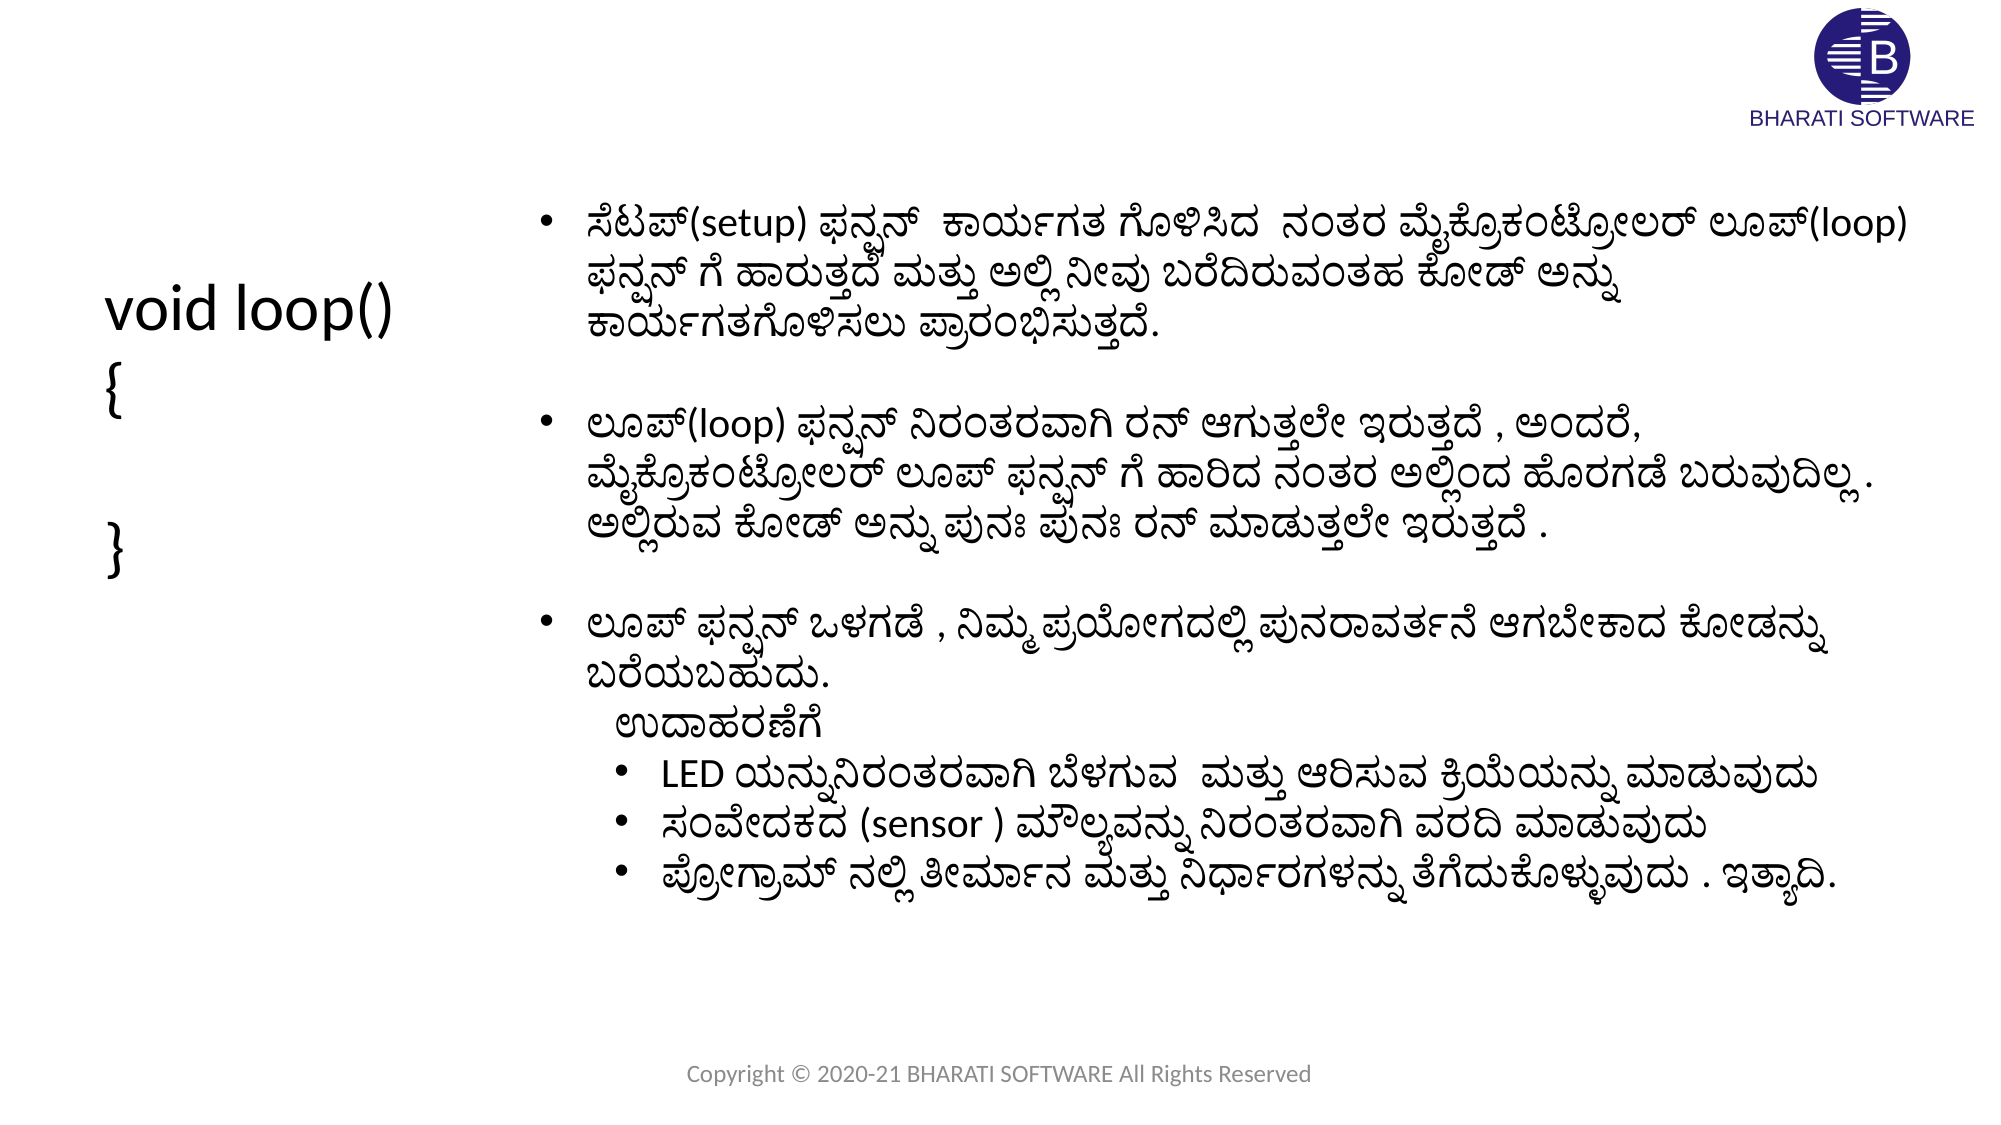

ಸೆಟಪ್(setup) ಫನ್ಷನ್  ಕಾರ್ಯಗತ ಗೊಳಿಸಿದ  ನಂತರ ಮೈಕ್ರೊಕಂಟ್ರೋಲರ್ ಲೂಪ್(loop) ಫನ್ಷನ್ ಗೆ ಹಾರುತ್ತದೆ ಮತ್ತು ಅಲ್ಲಿ ನೀವು ಬರೆದಿರುವಂತಹ ಕೋಡ್ ಅನ್ನು ಕಾರ್ಯಗತಗೊಳಿಸಲು ಪ್ರಾರಂಭಿಸುತ್ತದೆ.

ಲೂಪ್(loop) ಫನ್ಷನ್ ನಿರಂತರವಾಗಿ ರನ್ ಆಗುತ್ತಲೇ ಇರುತ್ತದೆ , ಅಂದರೆ, ಮೈಕ್ರೊಕಂಟ್ರೋಲರ್ ಲೂಪ್ ಫನ್ಷನ್ ಗೆ ಹಾರಿದ ನಂತರ ಅಲ್ಲಿಂದ ಹೊರಗಡೆ ಬರುವುದಿಲ್ಲ . ಅಲ್ಲಿರುವ ಕೋಡ್ ಅನ್ನು ಪುನಃ ಪುನಃ ರನ್ ಮಾಡುತ್ತಲೇ ಇರುತ್ತದೆ .

ಲೂಪ್ ಫನ್ಷನ್ ಒಳಗಡೆ , ನಿಮ್ಮ ಪ್ರಯೋಗದಲ್ಲಿ ಪುನರಾವರ್ತನೆ ಆಗಬೇಕಾದ ಕೋಡನ್ನು ಬರೆಯಬಹುದು.
ಉದಾಹರಣೆಗೆ
LED ಯನ್ನುನಿರಂತರವಾಗಿ ಬೆಳಗುವ  ಮತ್ತು ಆರಿಸುವ ಕ್ರಿಯೆಯನ್ನು ಮಾಡುವುದು
ಸಂವೇದಕದ (sensor ) ಮೌಲ್ಯವನ್ನು ನಿರಂತರವಾಗಿ ವರದಿ ಮಾಡುವುದು
ಪ್ರೋಗ್ರಾಮ್ ನಲ್ಲಿ ತೀರ್ಮಾನ ಮತ್ತು ನಿರ್ಧಾರಗಳನ್ನು ತೆಗೆದುಕೊಳ್ಳುವುದು . ಇತ್ಯಾದಿ.
void loop()
{

}
Copyright © 2020-21 BHARATI SOFTWARE All Rights Reserved